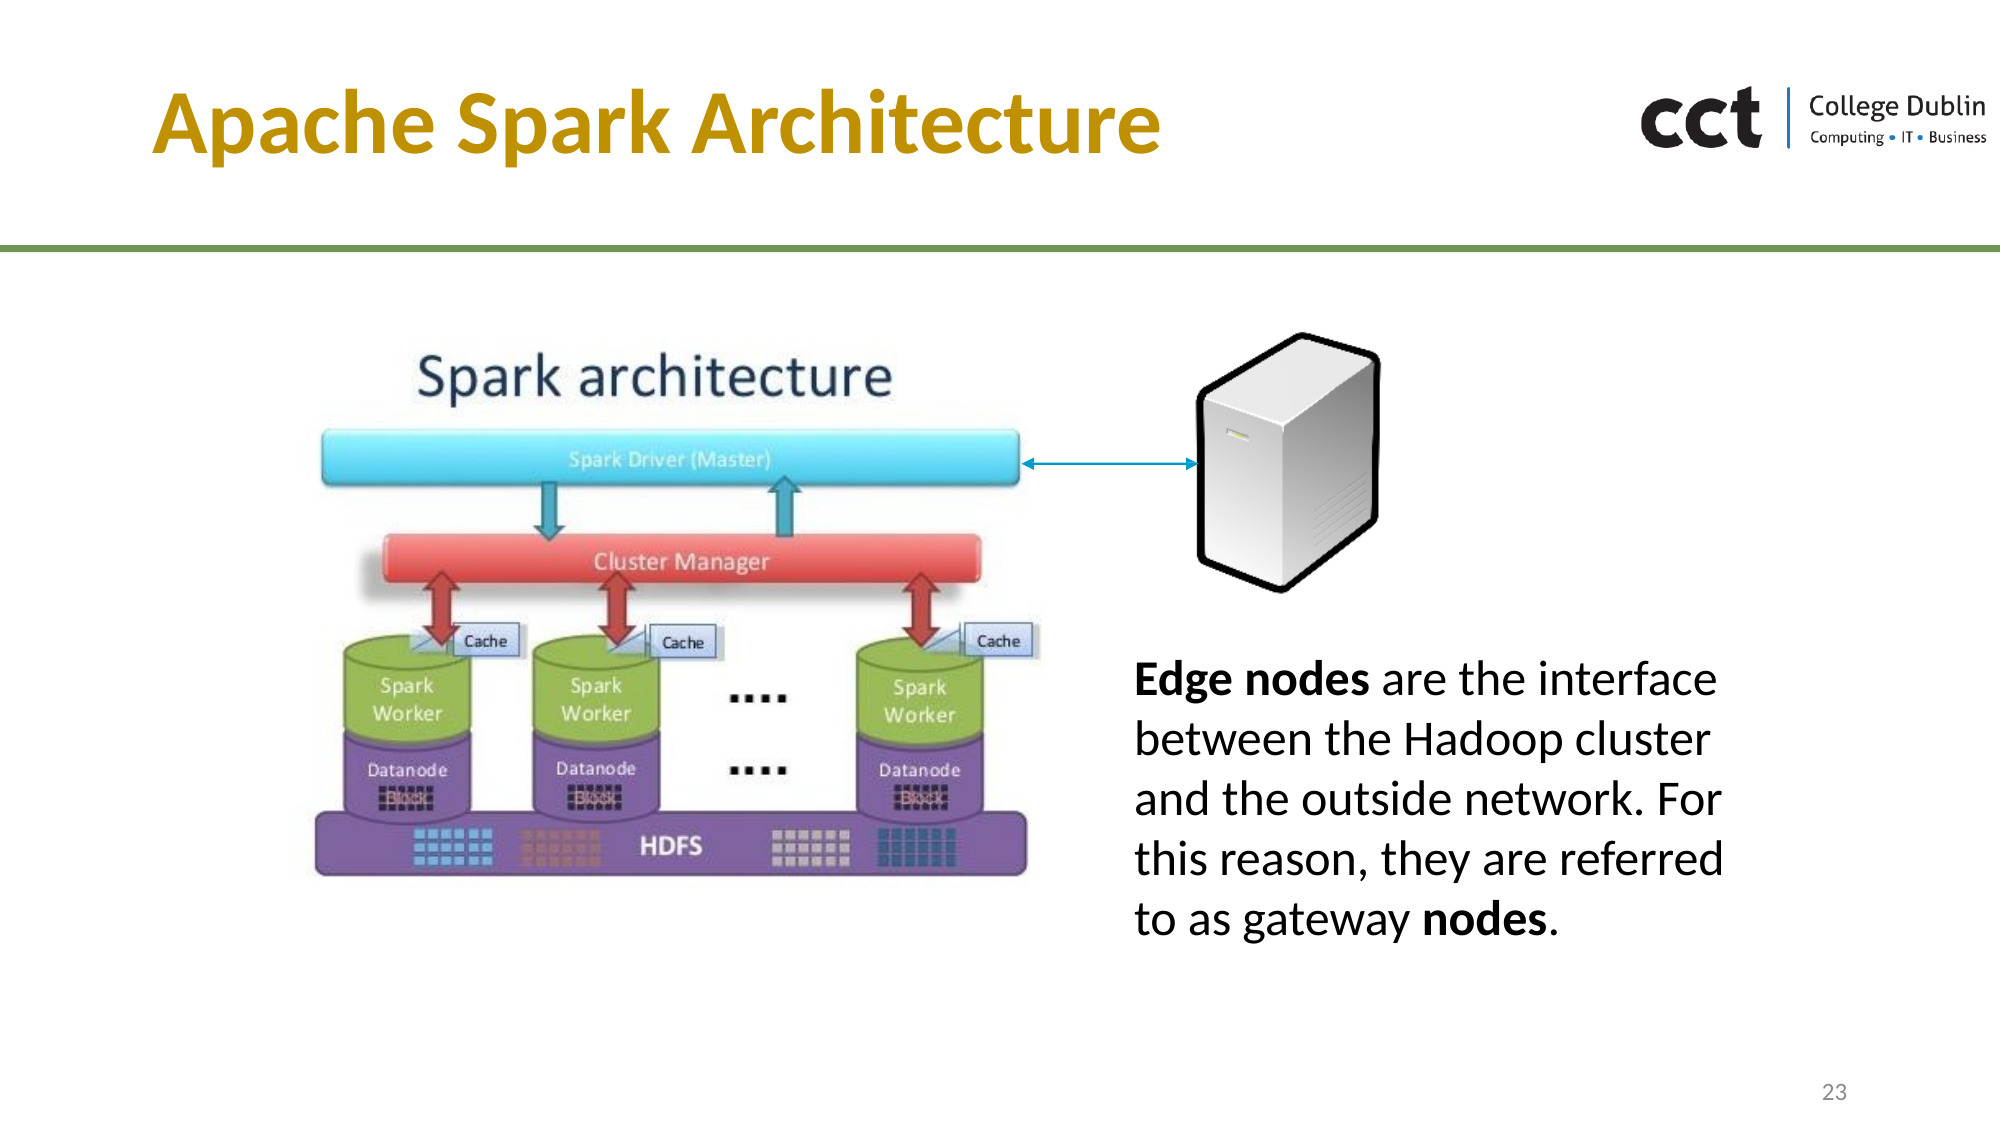

# Apache Spark Architecture

Edge nodes are the interface between the Hadoop cluster and the outside network. For this reason, they are referred to as gateway nodes.
23